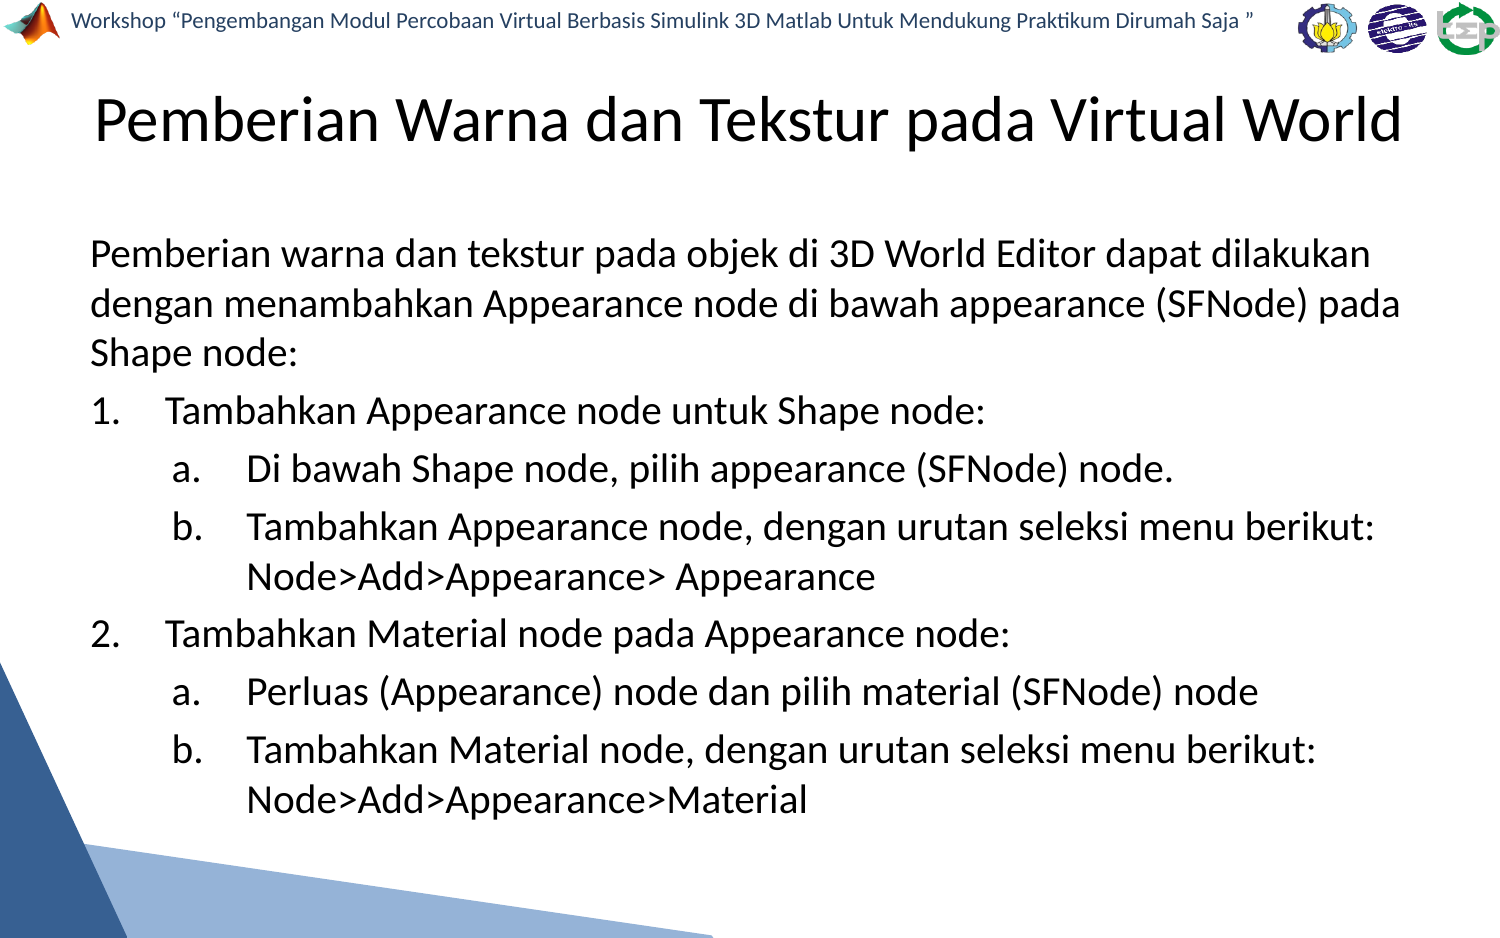

# Pemberian Warna dan Tekstur pada Virtual World
Pemberian warna dan tekstur pada objek di 3D World Editor dapat dilakukan dengan menambahkan Appearance node di bawah appearance (SFNode) pada Shape node:
Tambahkan Appearance node untuk Shape node:
Di bawah Shape node, pilih appearance (SFNode) node.
Tambahkan Appearance node, dengan urutan seleksi menu berikut: Node>Add>Appearance> Appearance
Tambahkan Material node pada Appearance node:
Perluas (Appearance) node dan pilih material (SFNode) node
Tambahkan Material node, dengan urutan seleksi menu berikut: Node>Add>Appearance>Material